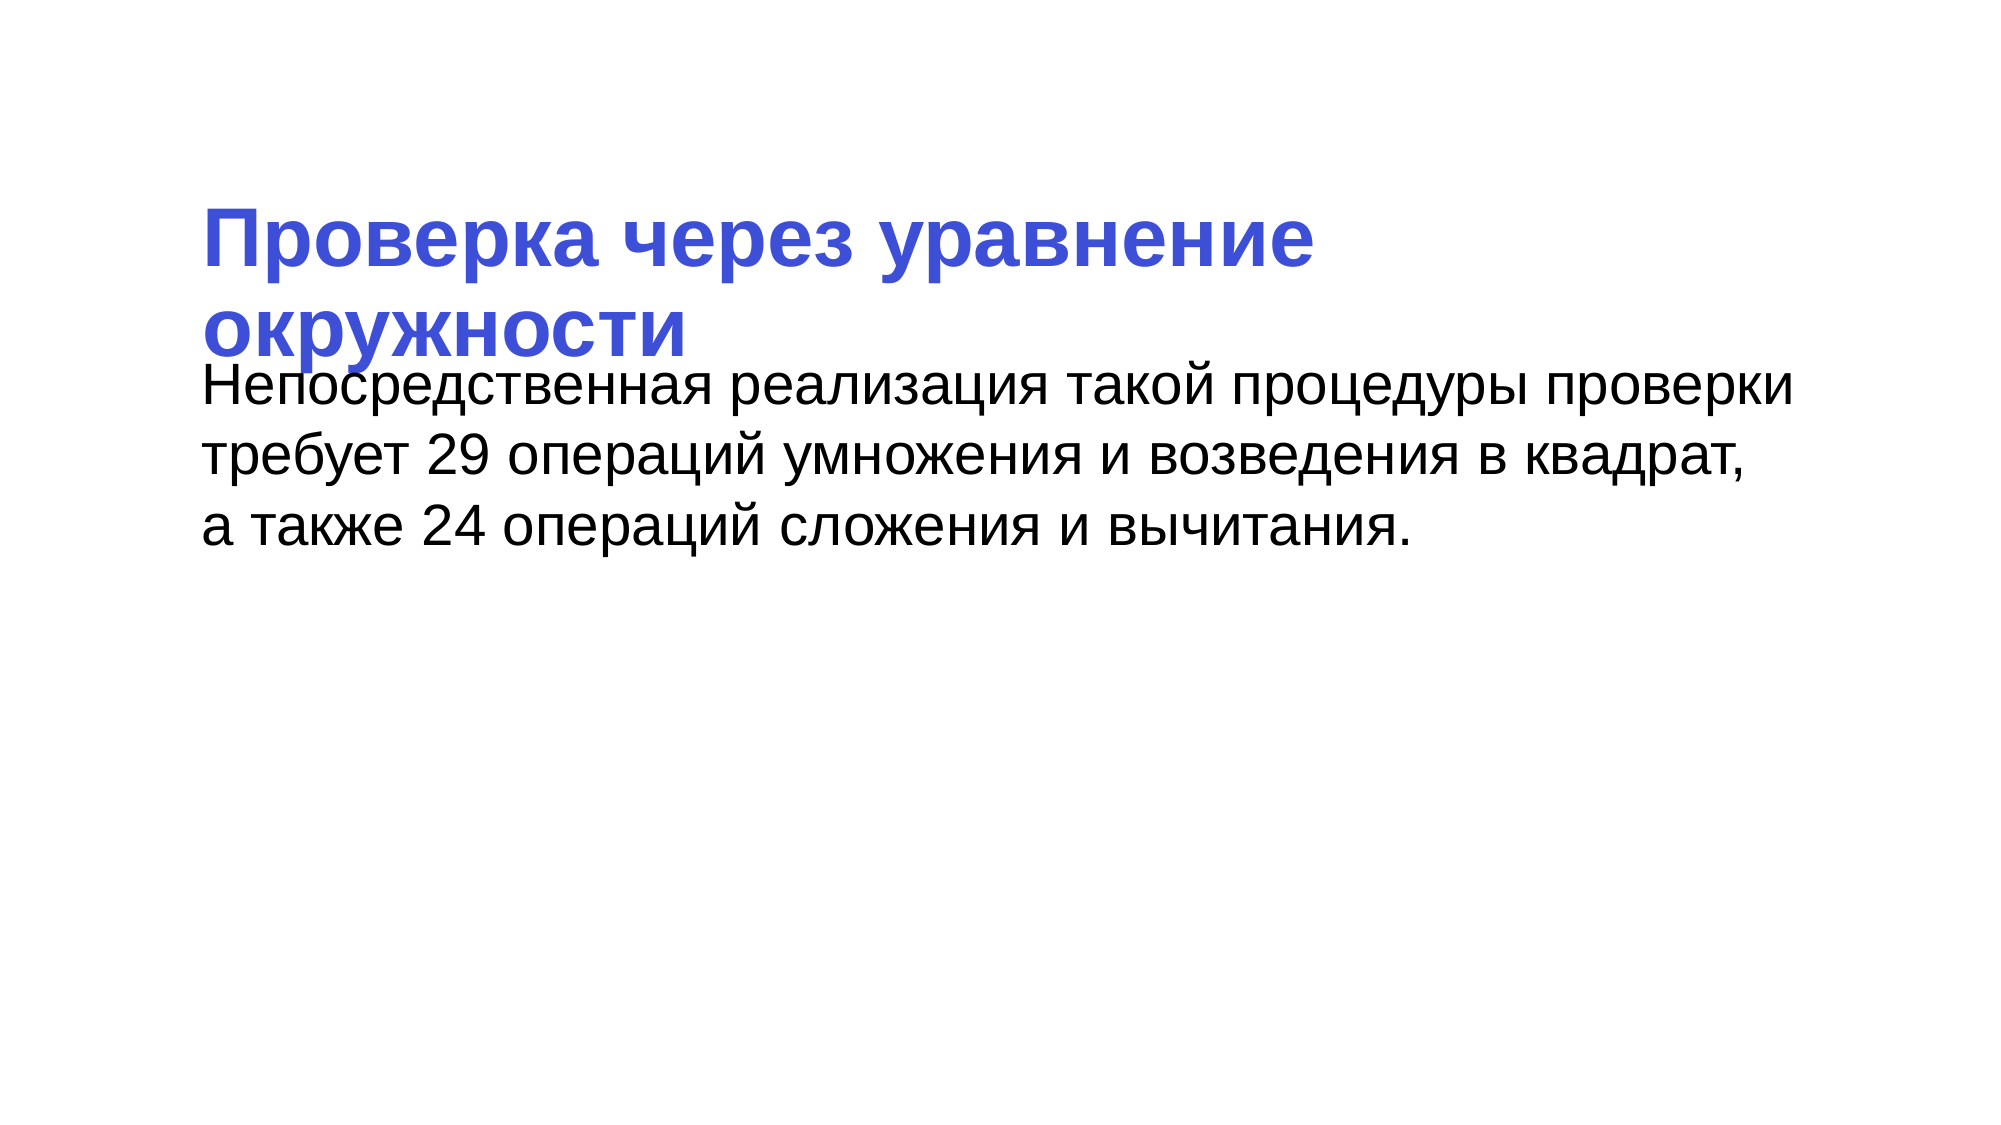

Проверка через уравнение окружности
Непосредственная реализация такой процедуры проверки требует 29 операций умножения и возведения в квадрат,
а также 24 операций сложения и вычитания.